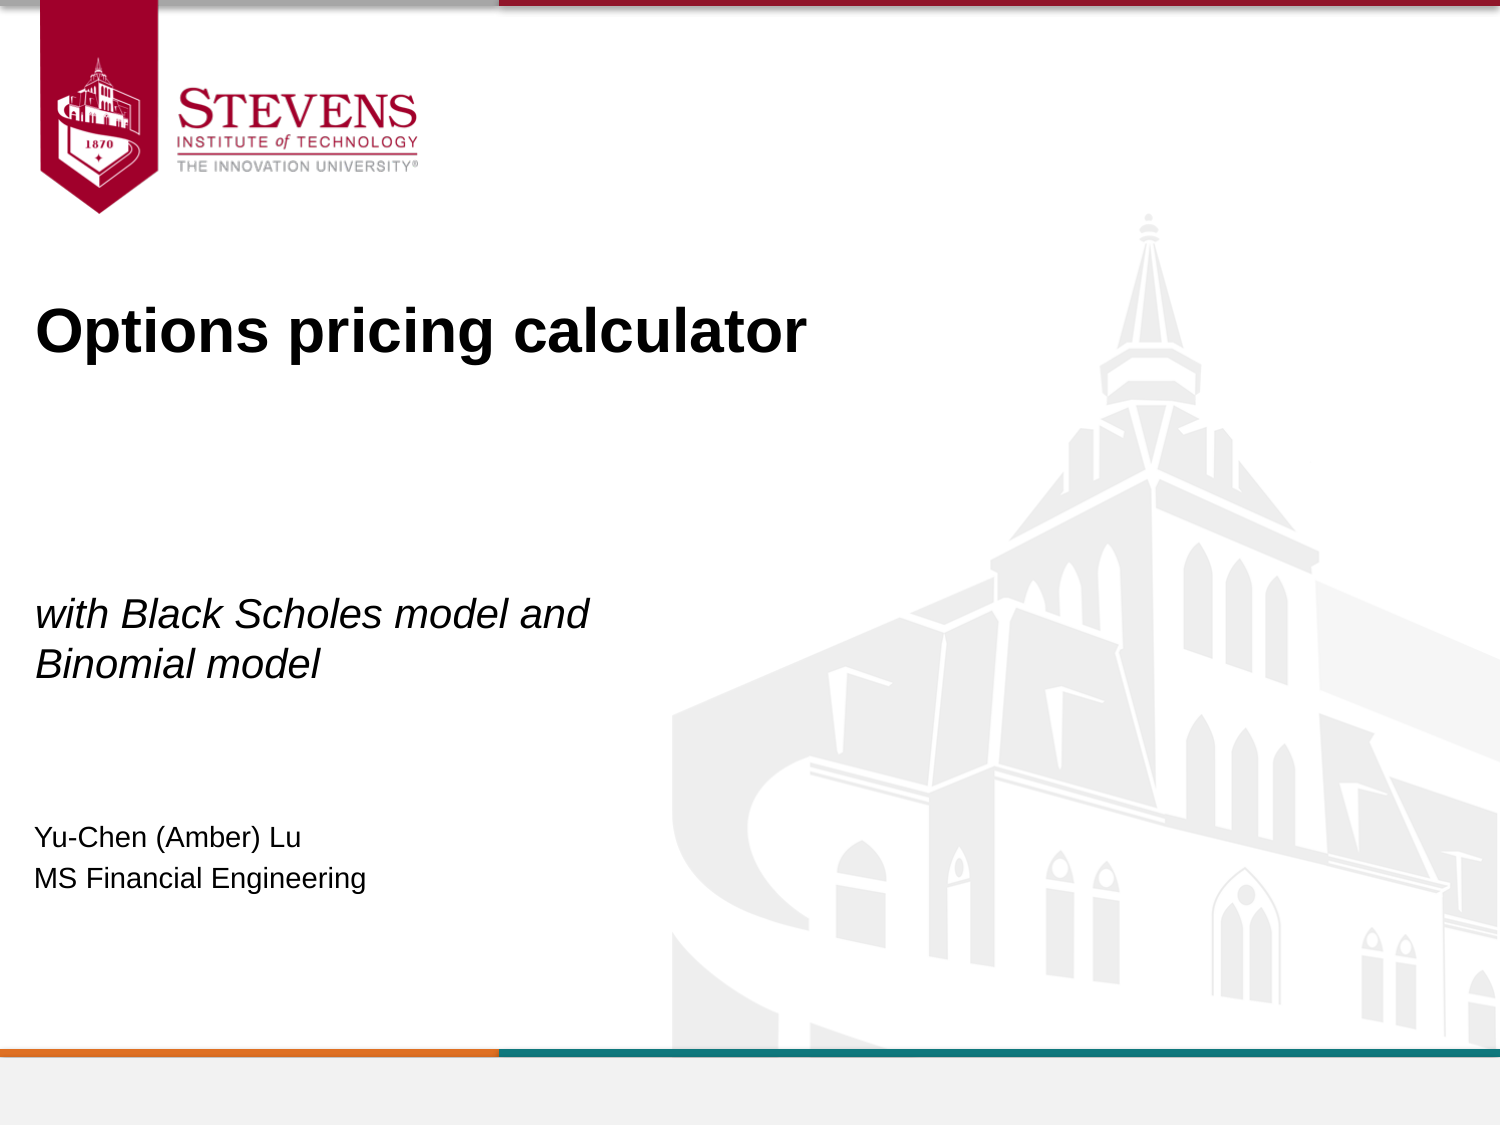

Options pricing calculator
with Black Scholes model and Binomial model
Yu-Chen (Amber) Lu
MS Financial Engineering